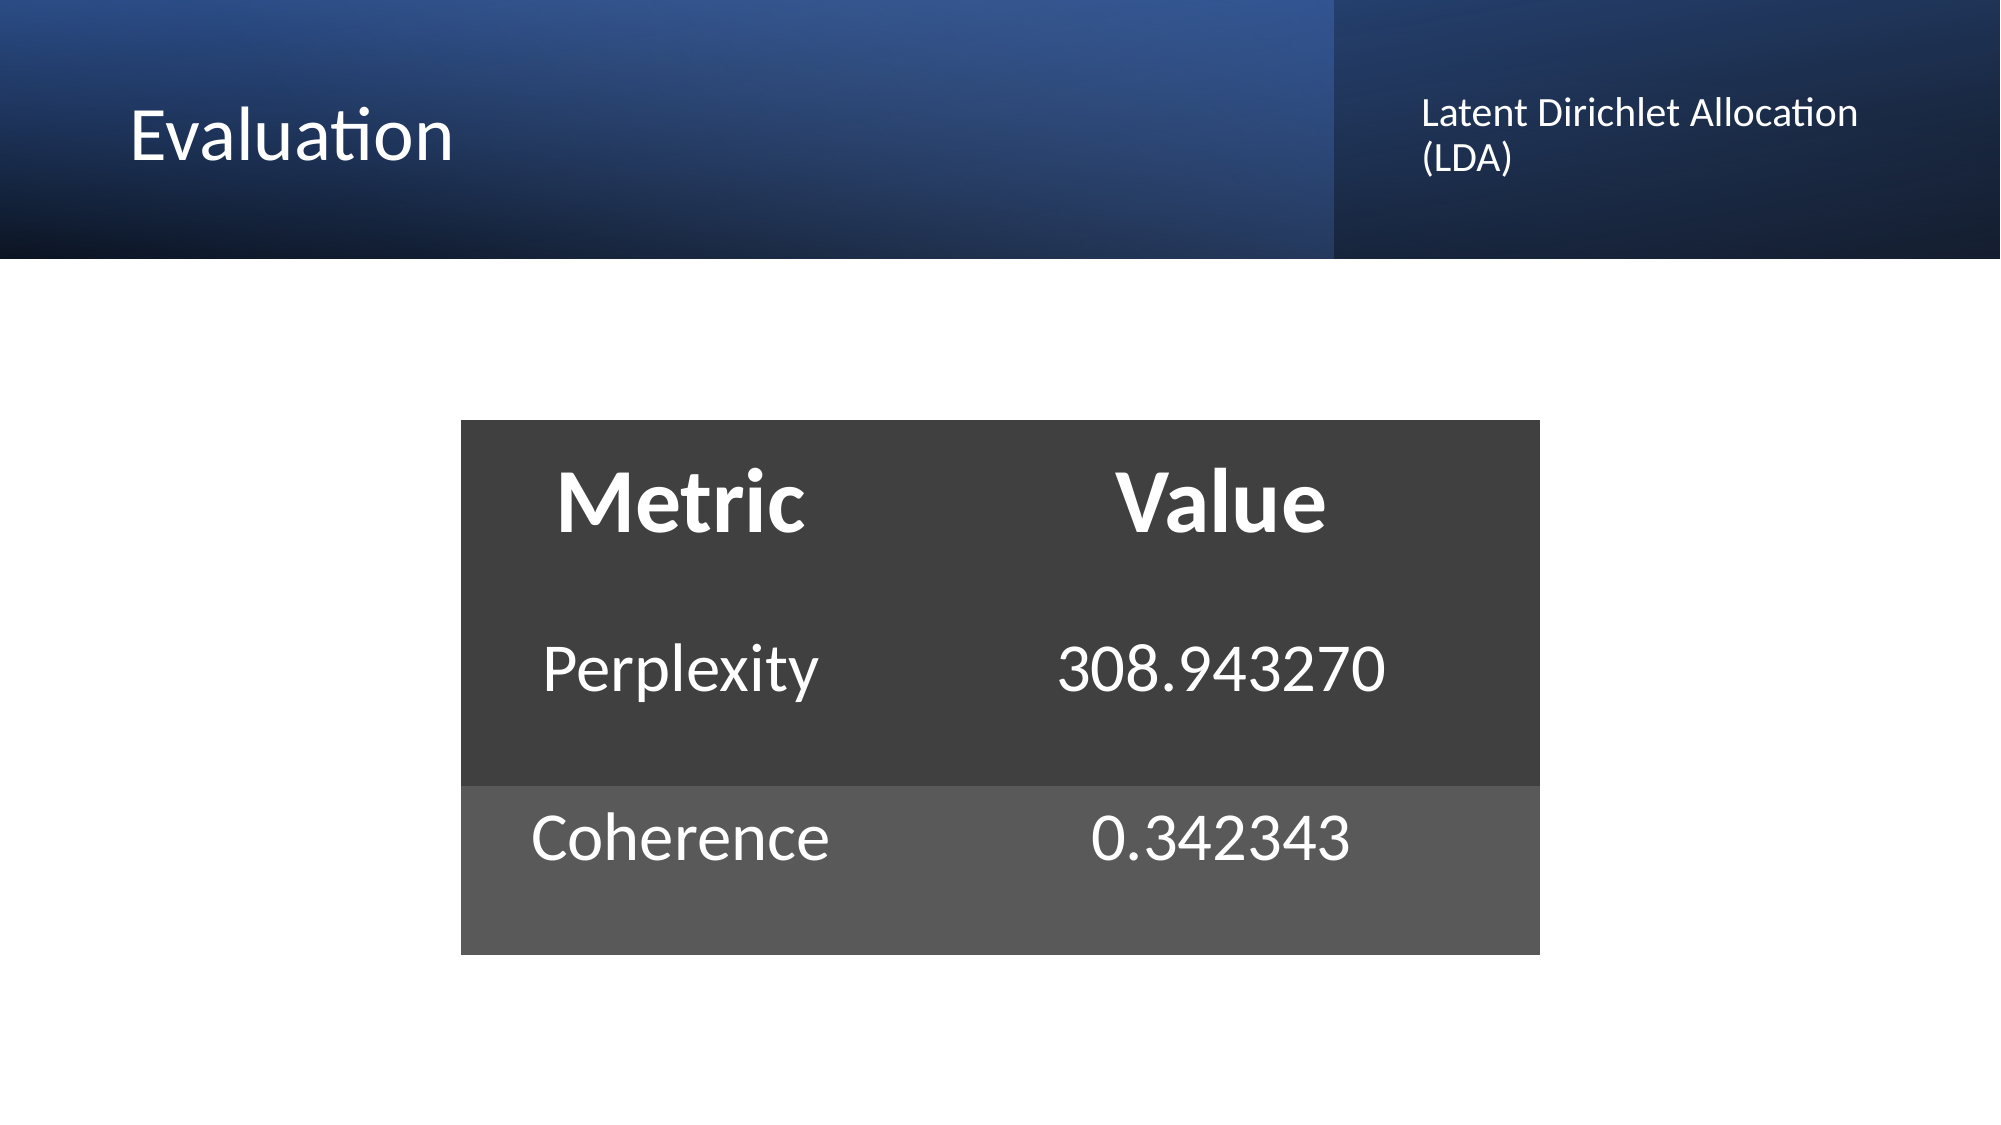

# Evaluation
Latent Dirichlet Allocation (LDA)
| Metric | Value |
| --- | --- |
| Perplexity | 308.943270 |
| Coherence | 0.342343 |